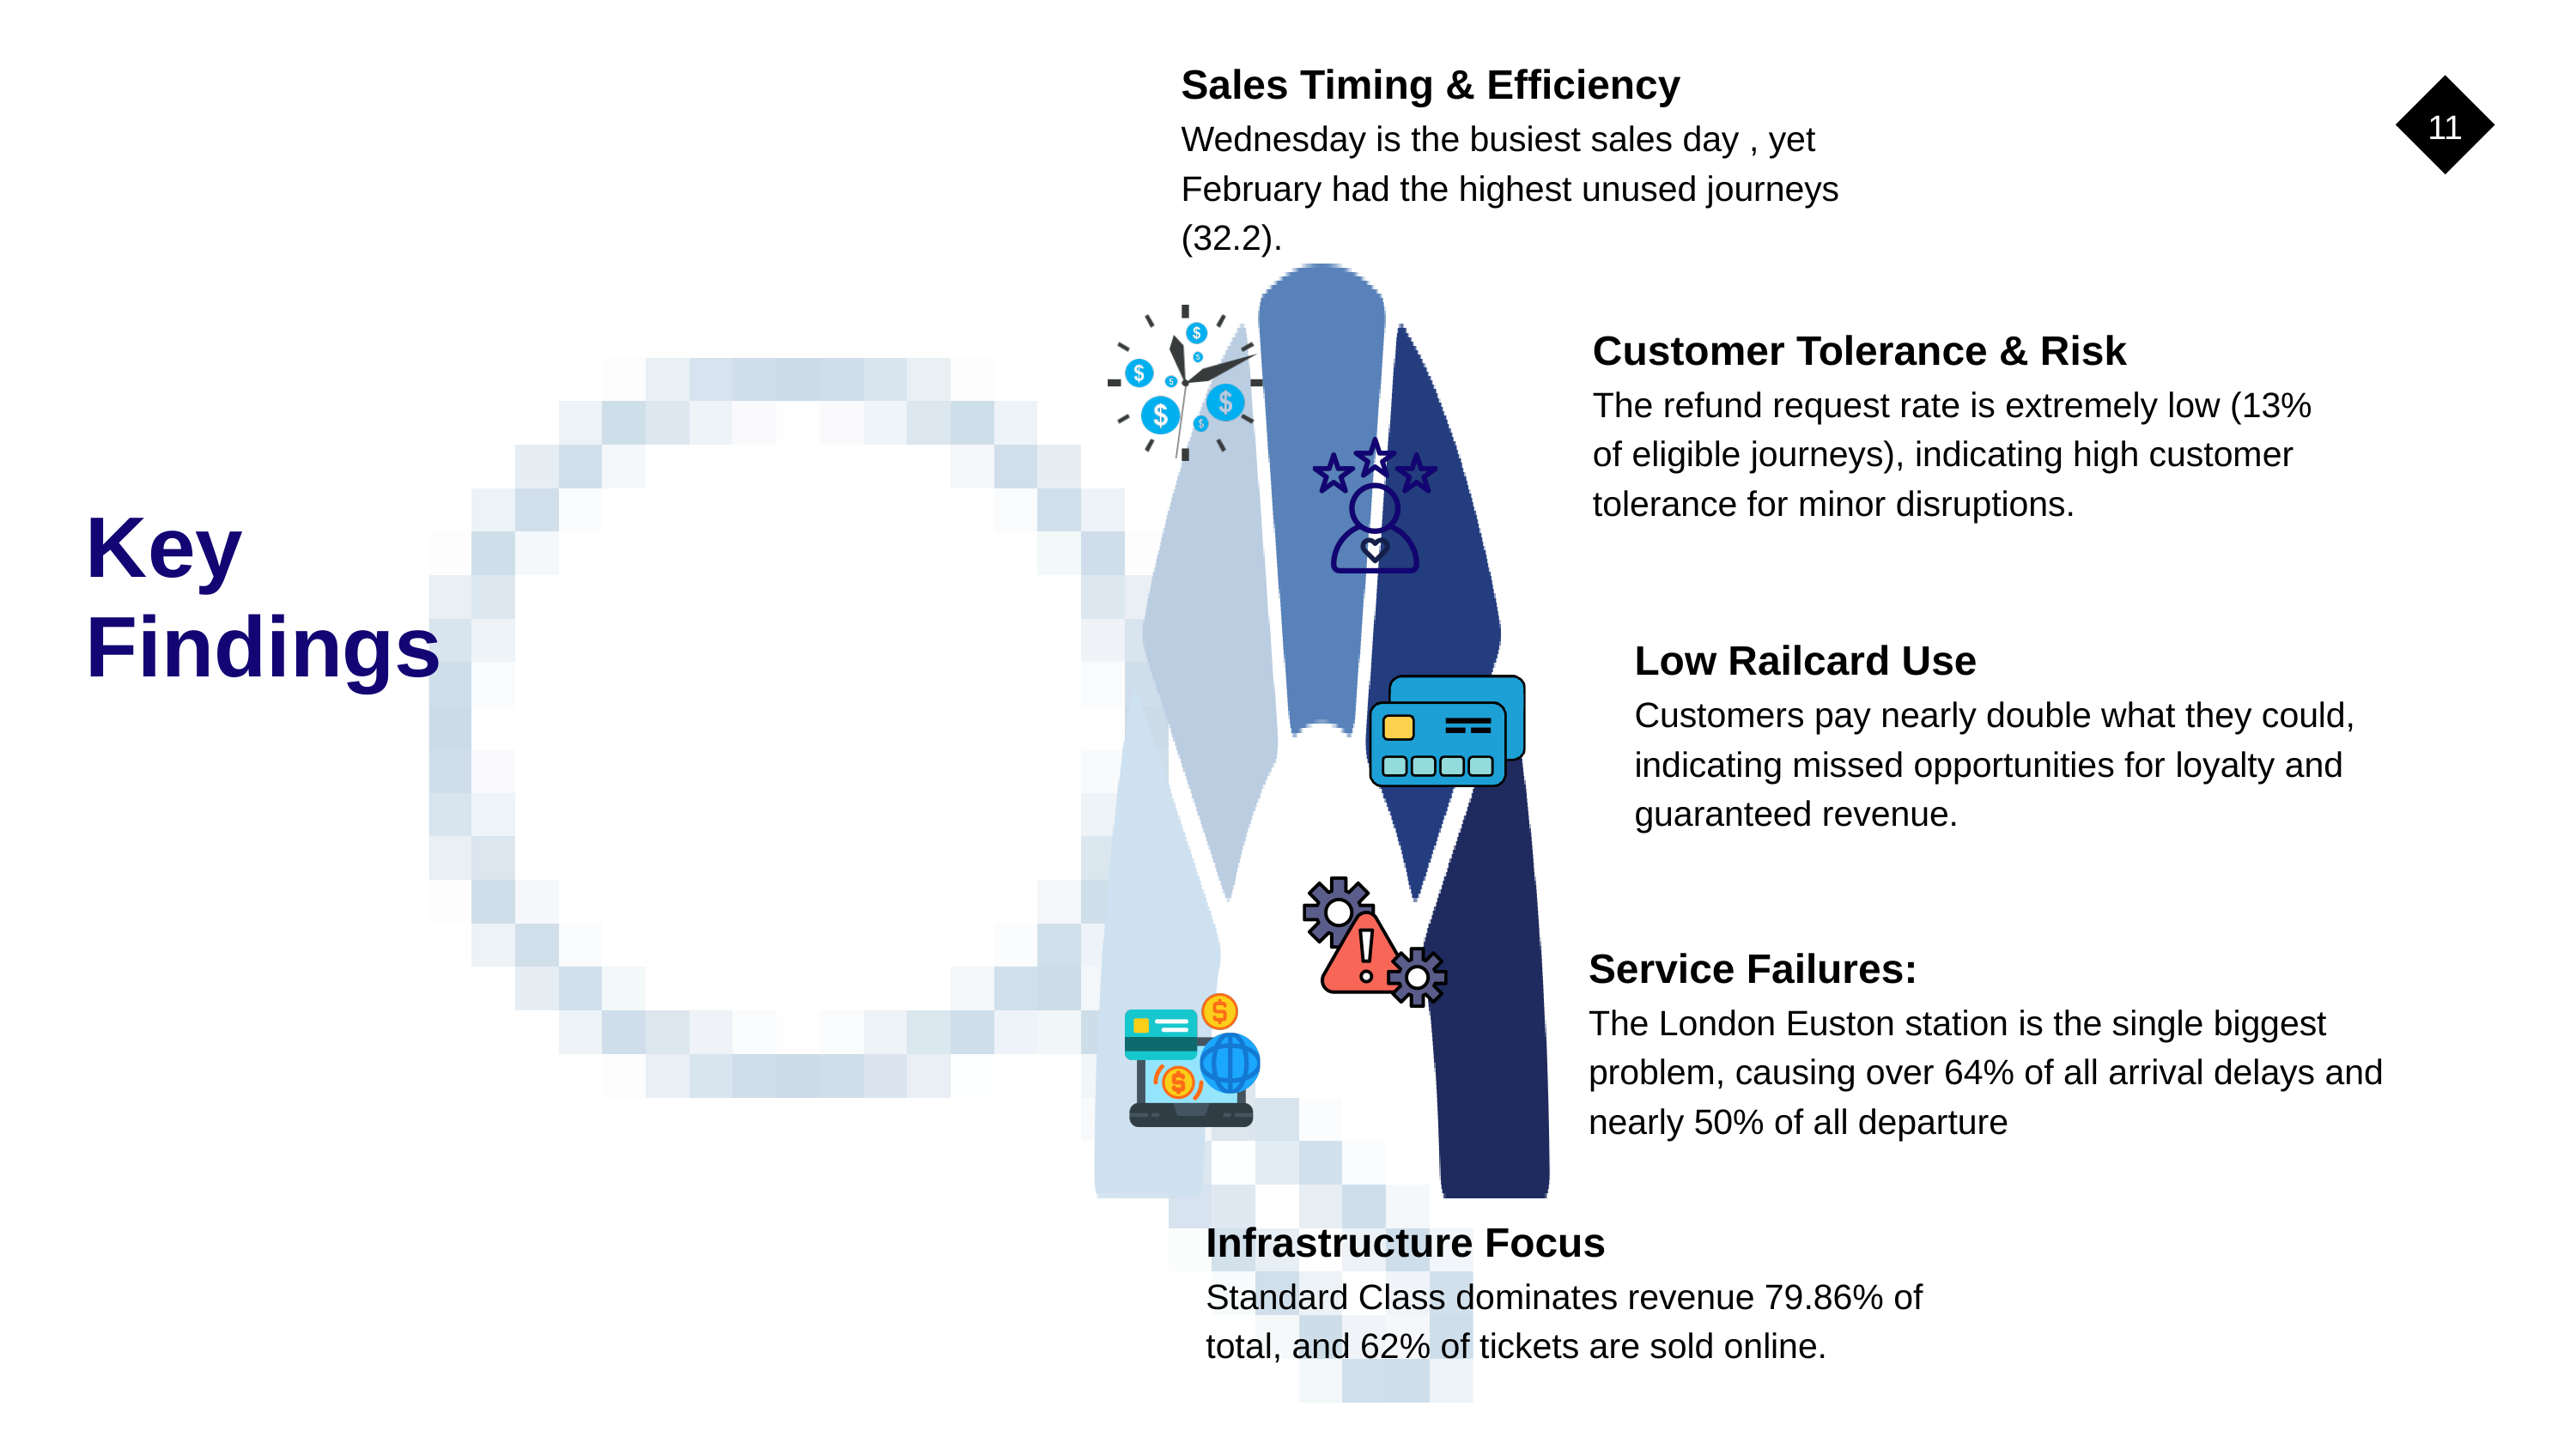

Sales Timing & Efficiency

11
Wednesday is the busiest sales day , yet February had the highest unused journeys (32.2).

Customer Tolerance & Risk

The refund request rate is extremely low (13% of eligible journeys), indicating high customer tolerance for minor disruptions.

Key
Findings

Low Railcard Use

Customers pay nearly double what they could, indicating missed opportunities for loyalty and guaranteed revenue.

Service Failures:
The London Euston station is the single biggest problem, causing over 64% of all arrival delays and nearly 50% of all departure

Infrastructure Focus

Standard Class dominates revenue 79.86% of total, and 62% of tickets are sold online.